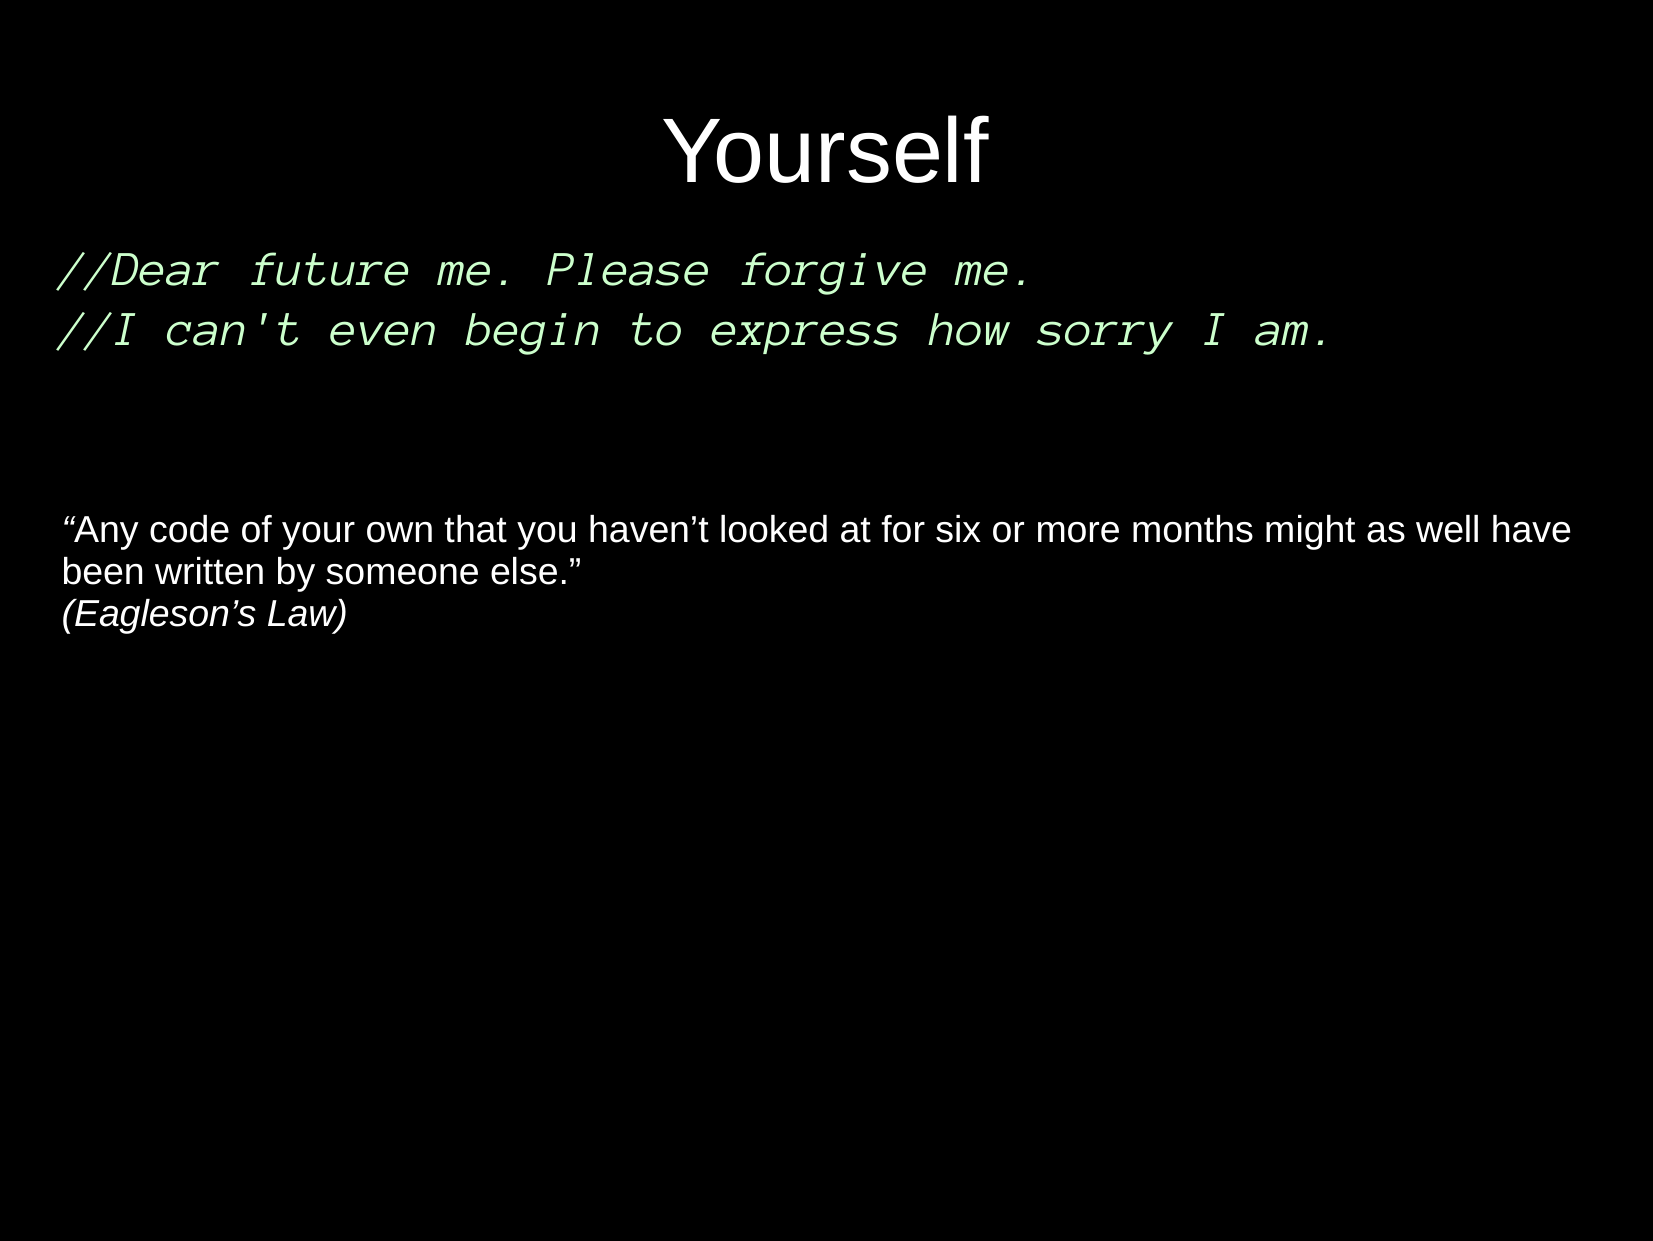

# Yourself
//Dear future me. Please forgive me.
//I can't even begin to express how sorry I am.
“Any code of your own that you haven’t looked at for six or more months might as well have been written by someone else.”
(Eagleson’s Law)